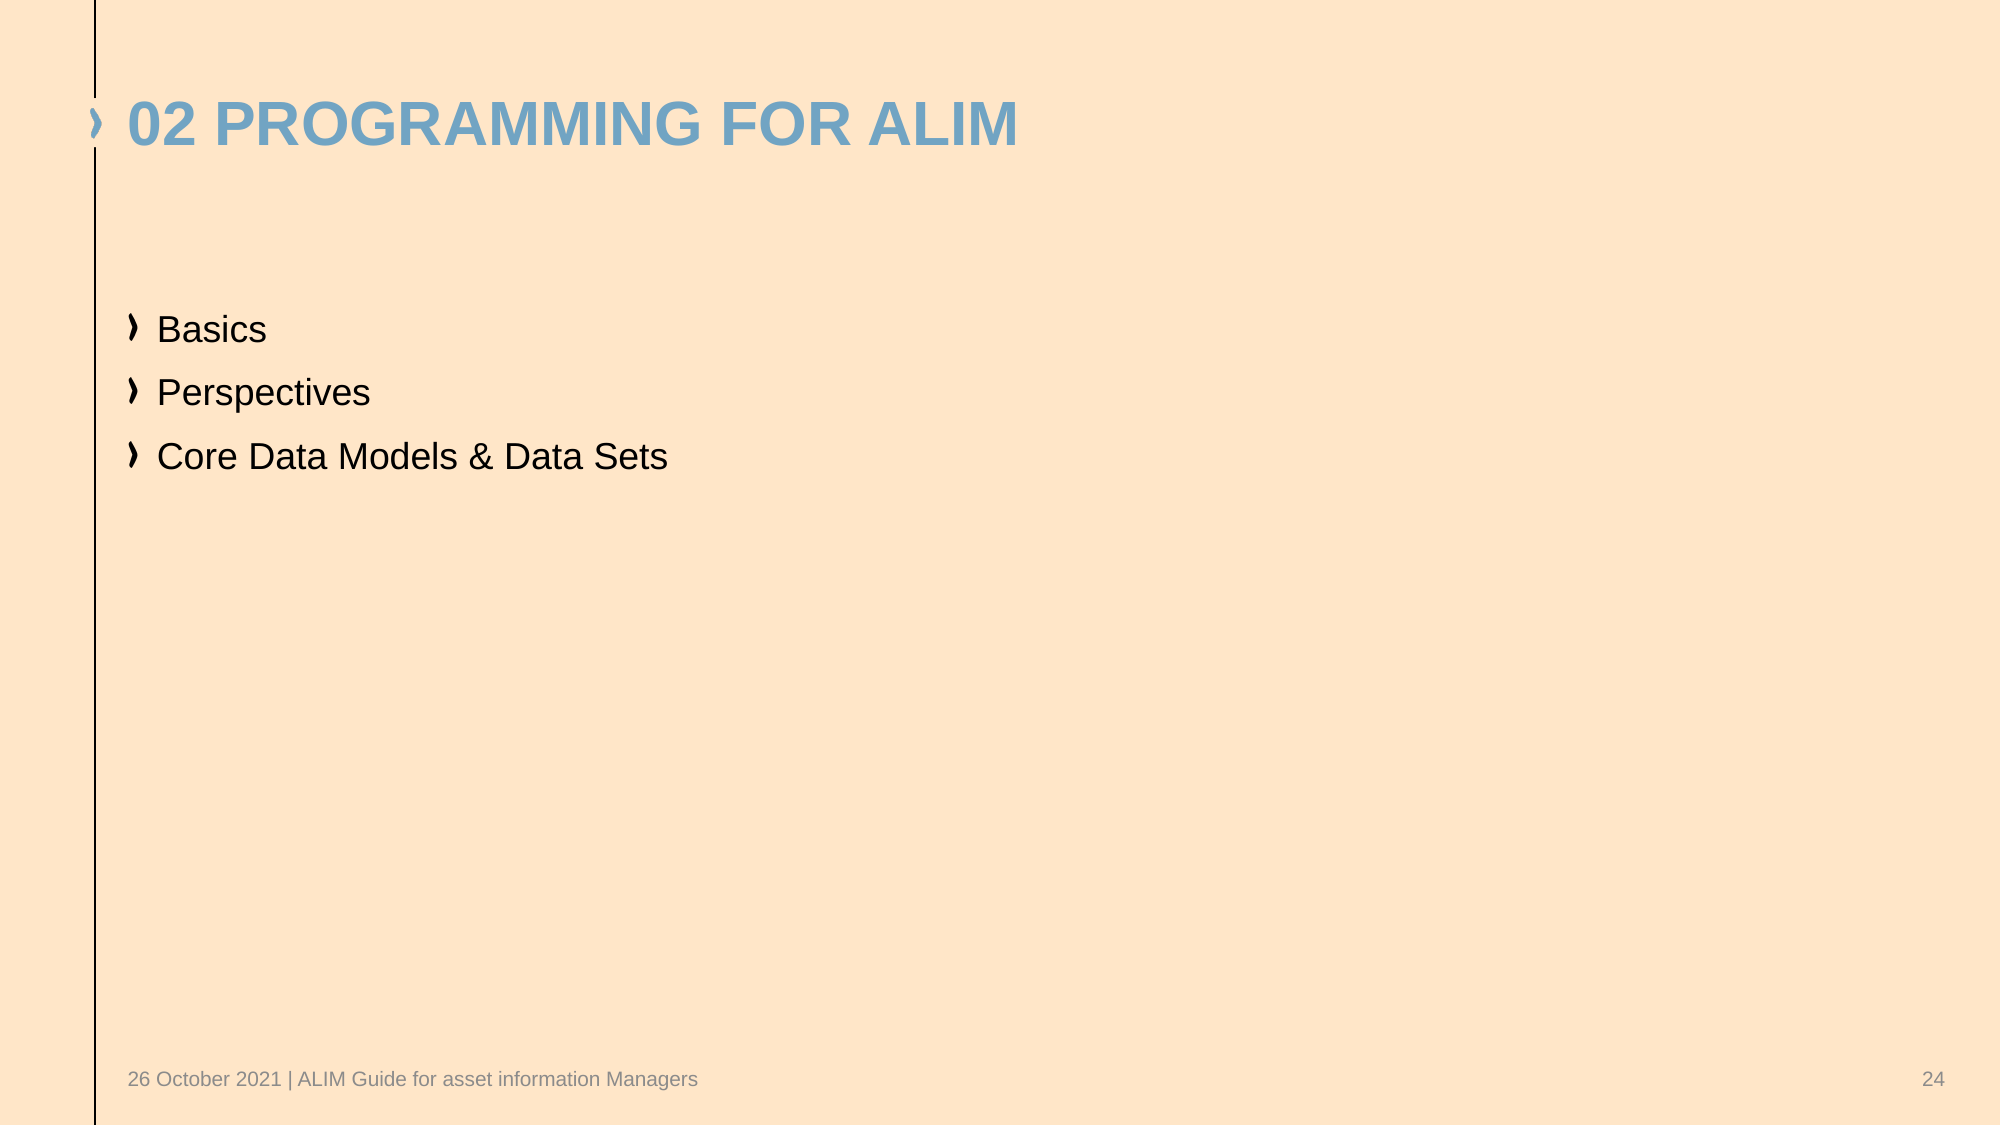

# 02 programming for ALIM
Basics
Perspectives
Core Data Models & Data Sets

26 October 2021 | ALIM Guide for asset information Managers

24